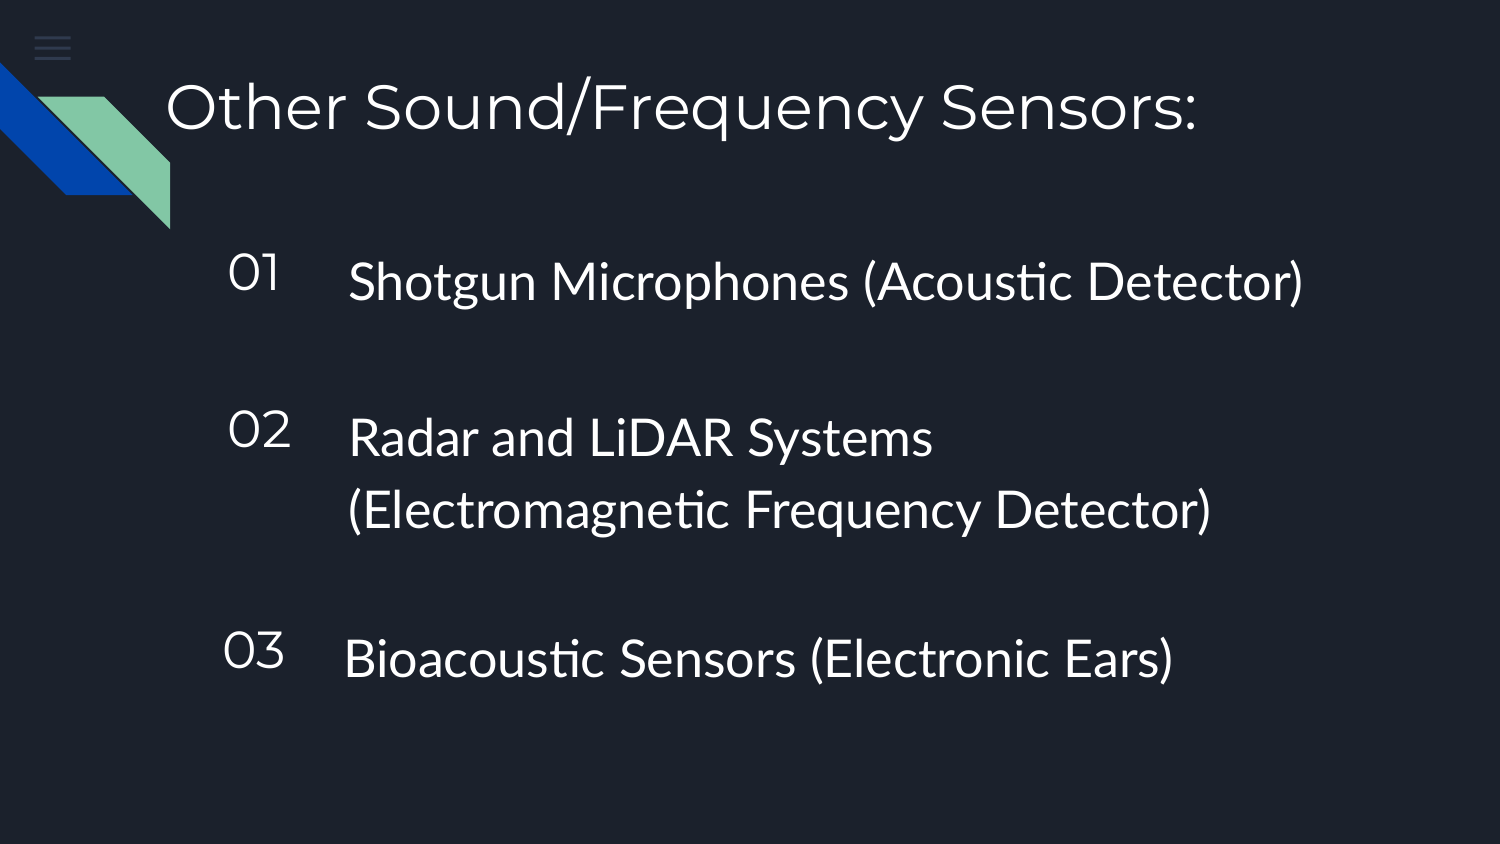

# Other Sound/Frequency Sensors:
01

Shotgun Microphones (Acoustic Detector)
02

Radar and LiDAR Systems (Electromagnetic Frequency Detector)
03
Bioacoustic Sensors (Electronic Ears)